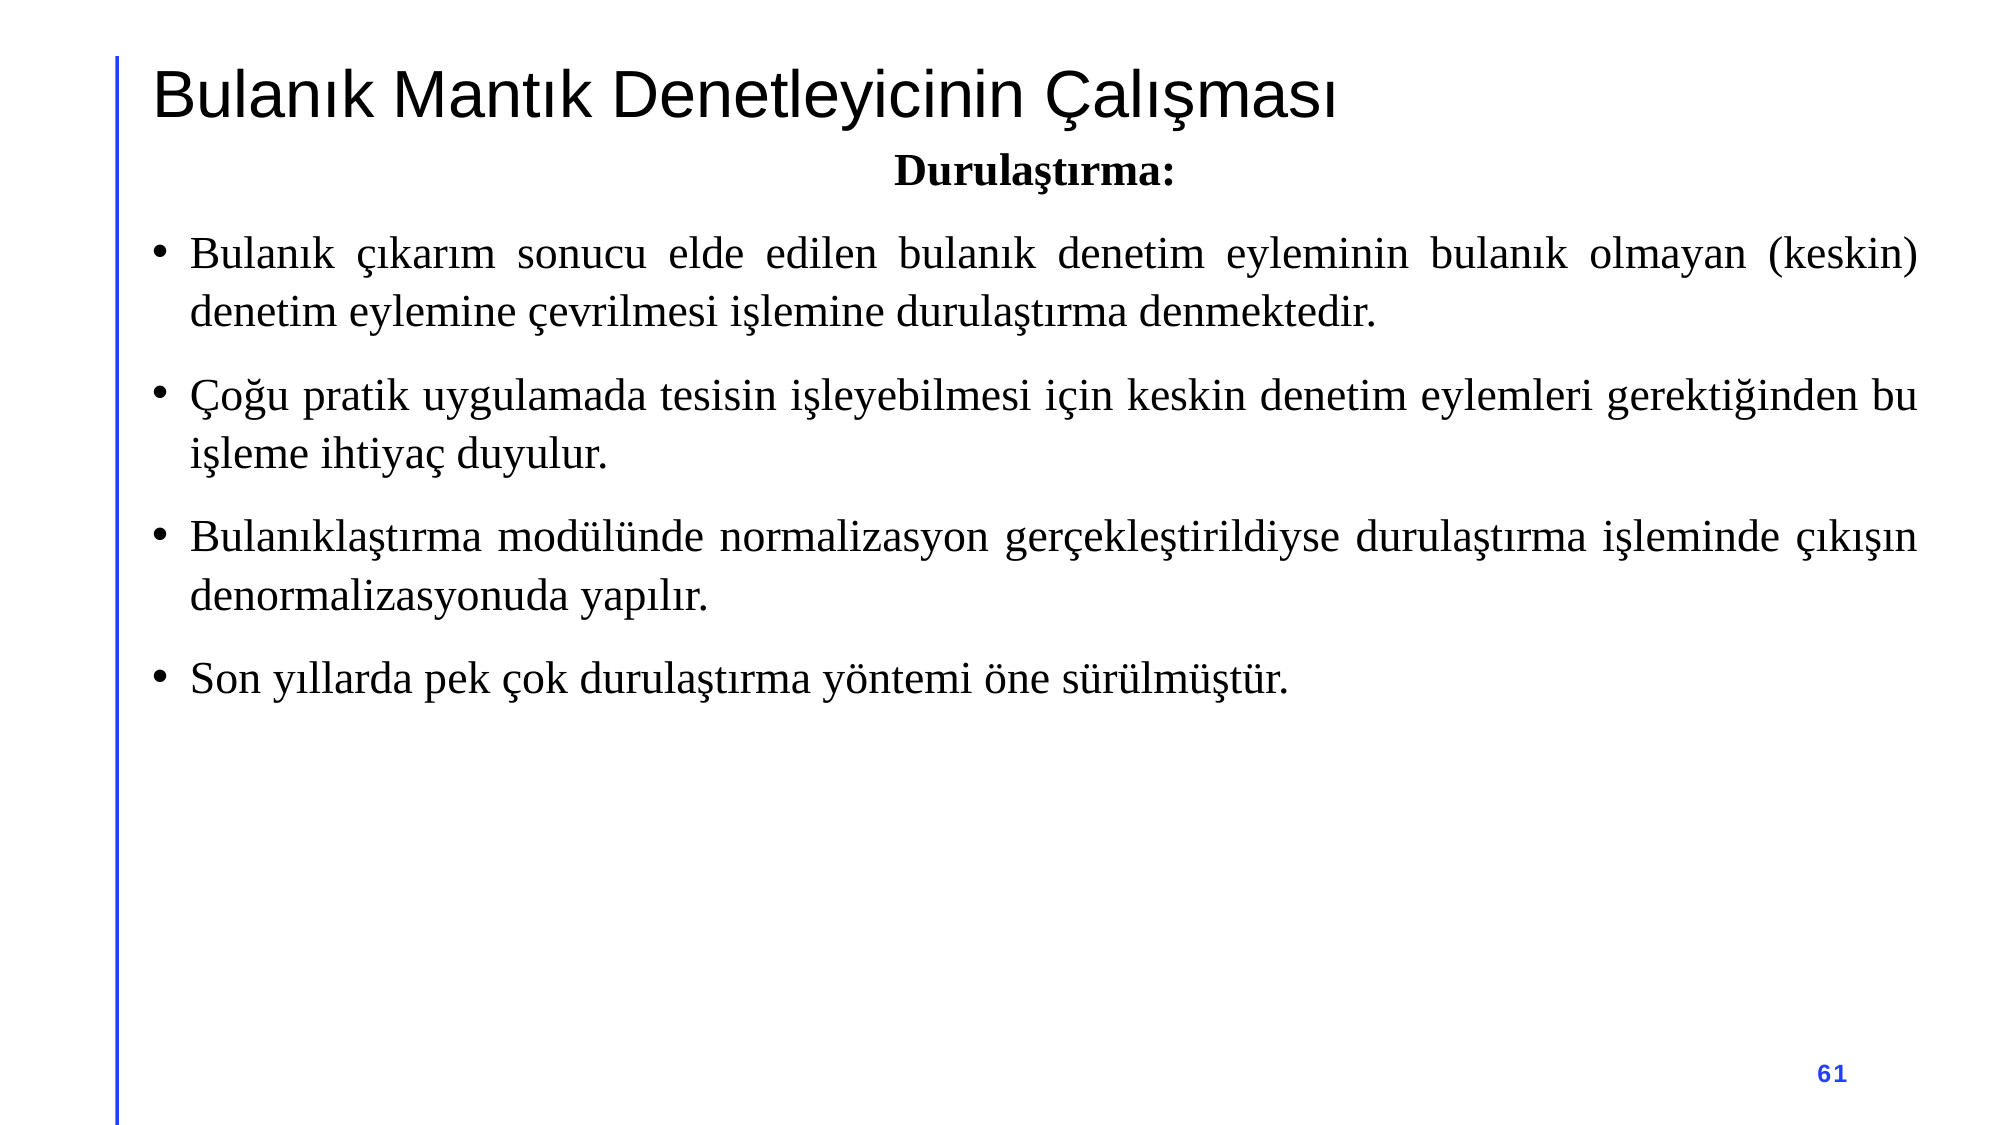

# Bulanık Mantık Denetleyicinin Çalışması
Durulaştırma:
Bulanık çıkarım sonucu elde edilen bulanık denetim eyleminin bulanık olmayan (keskin) denetim eylemine çevrilmesi işlemine durulaştırma denmektedir.
Çoğu pratik uygulamada tesisin işleyebilmesi için keskin denetim eylemleri gerektiğinden bu işleme ihtiyaç duyulur.
Bulanıklaştırma modülünde normalizasyon gerçekleştirildiyse durulaştırma işleminde çıkışın denormalizasyonuda yapılır.
Son yıllarda pek çok durulaştırma yöntemi öne sürülmüştür.

61